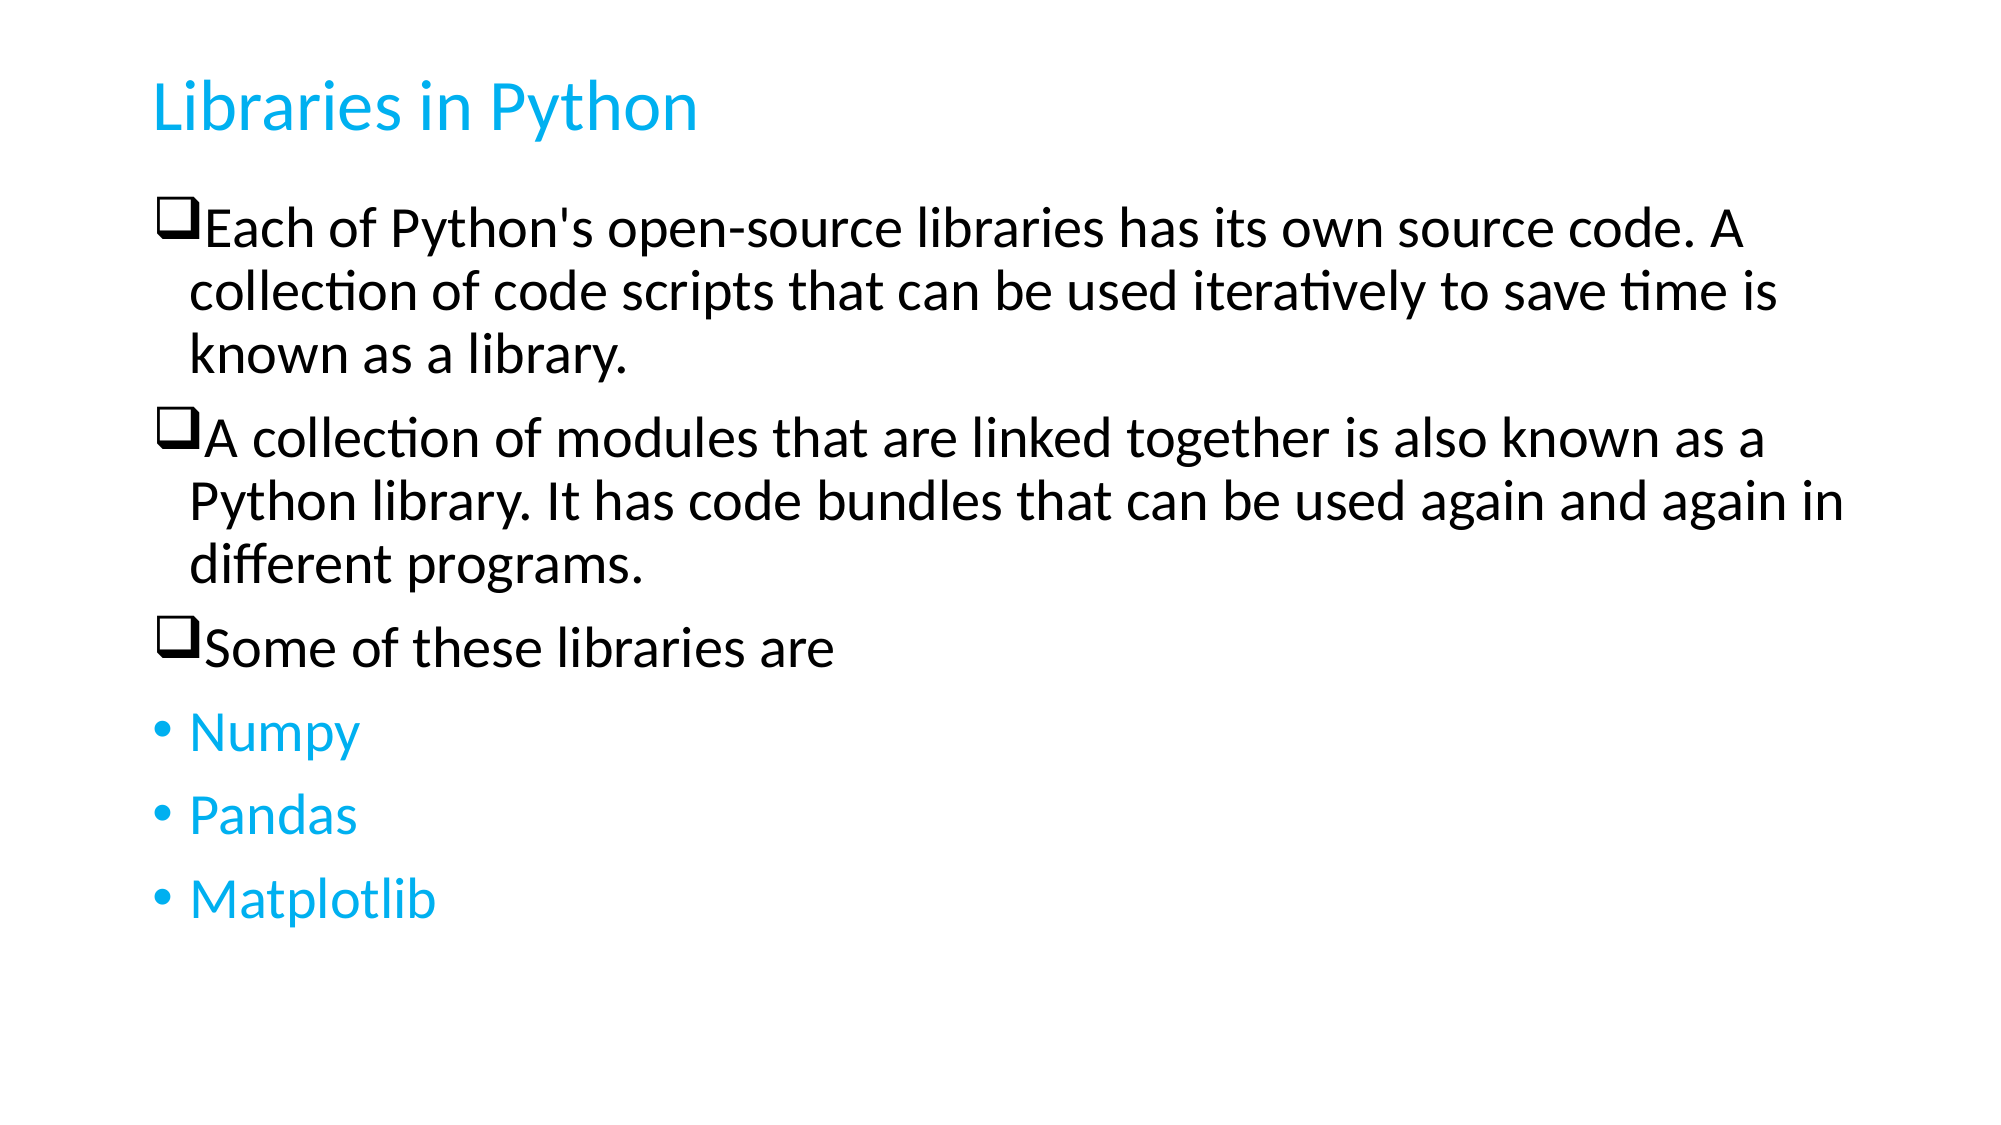

# Libraries in Python
Each of Python's open-source libraries has its own source code. A collection of code scripts that can be used iteratively to save time is known as a library.
A collection of modules that are linked together is also known as a Python library. It has code bundles that can be used again and again in different programs.
Some of these libraries are
Numpy
Pandas
Matplotlib